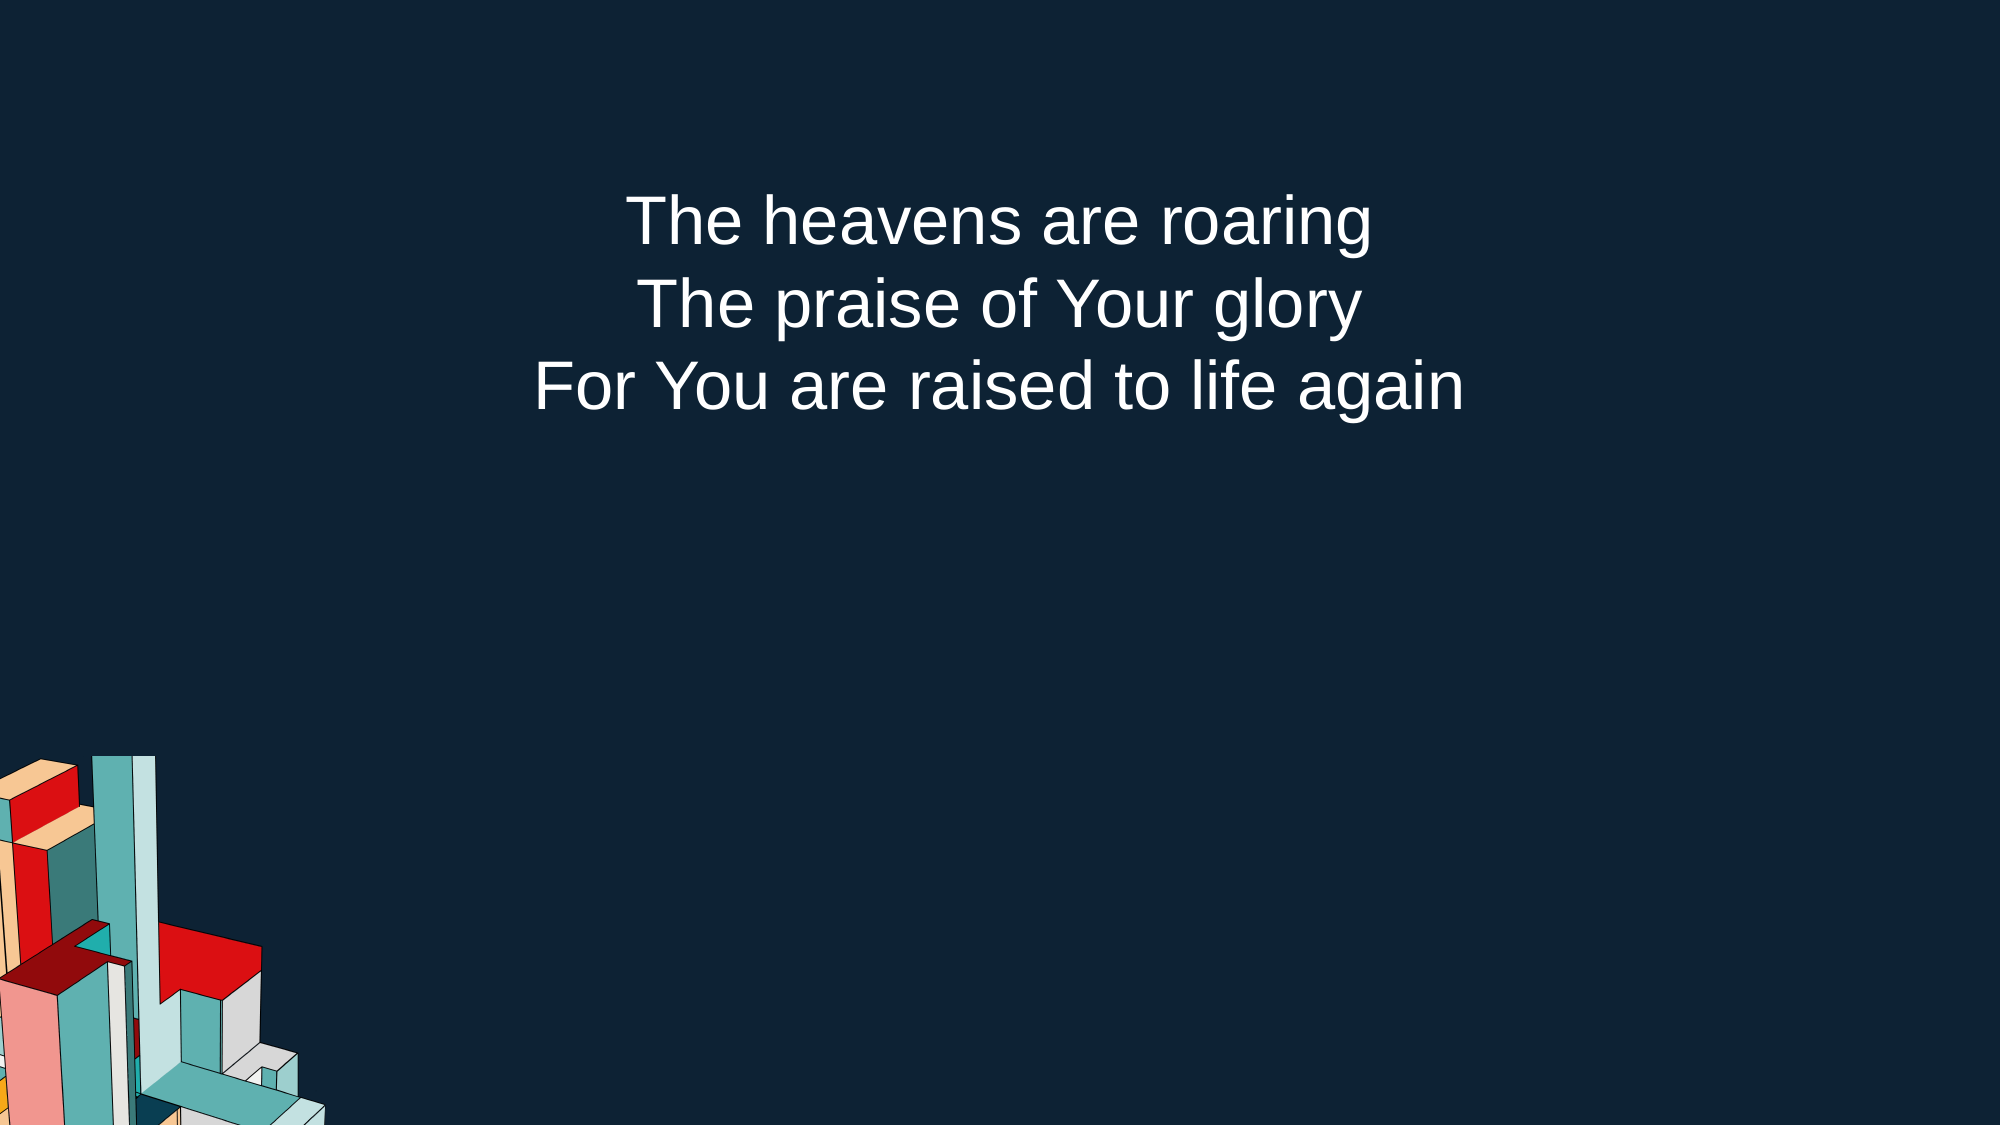

The heavens are roaring
The praise of Your glory
For You are raised to life again